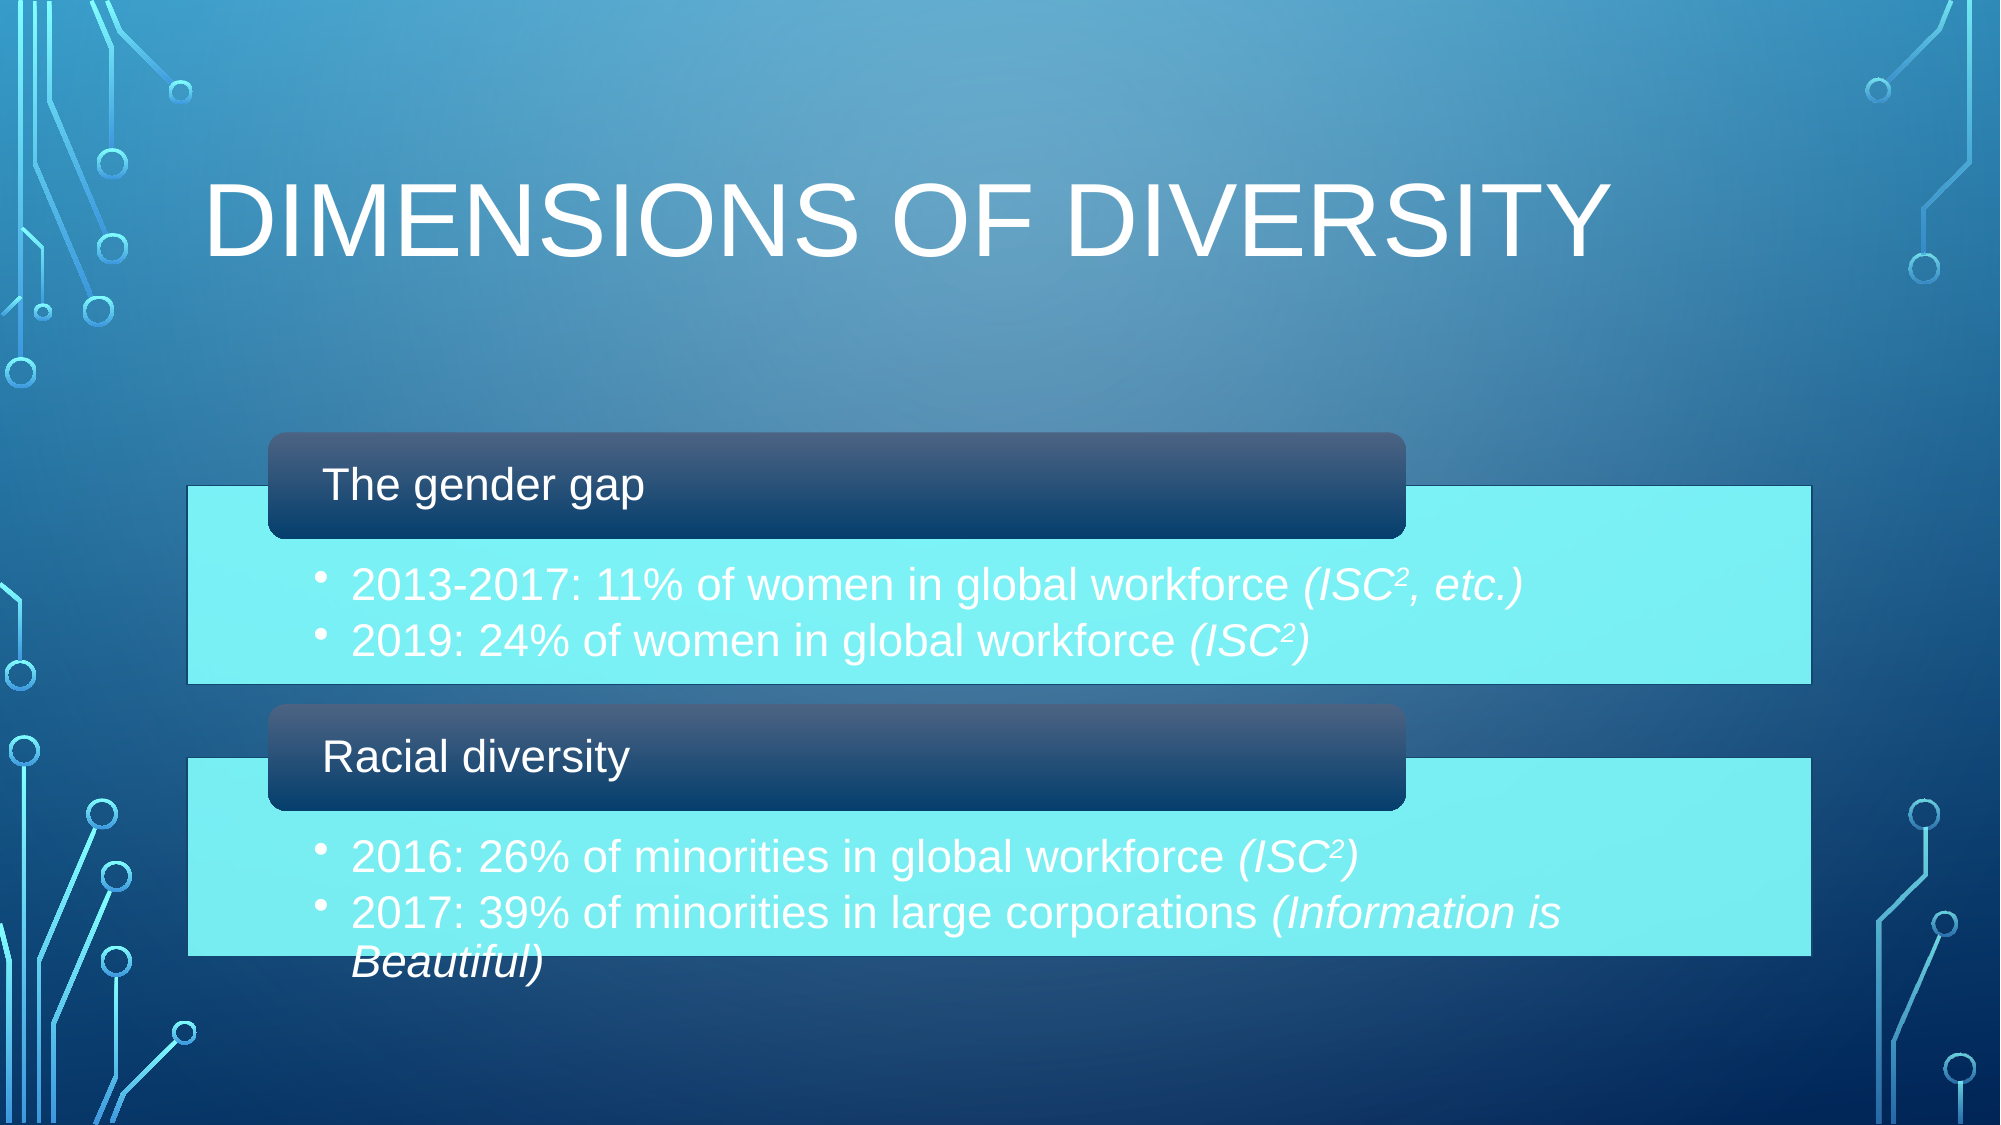

# Dimensions of diversity
2013-2017: 11% of women in global workforce (ISC2, etc.)
2019: 24% of women in global workforce (ISC2)
The gender gap
2016: 26% of minorities in global workforce (ISC2)
2017: 39% of minorities in large corporations (Information is Beautiful)
Racial diversity